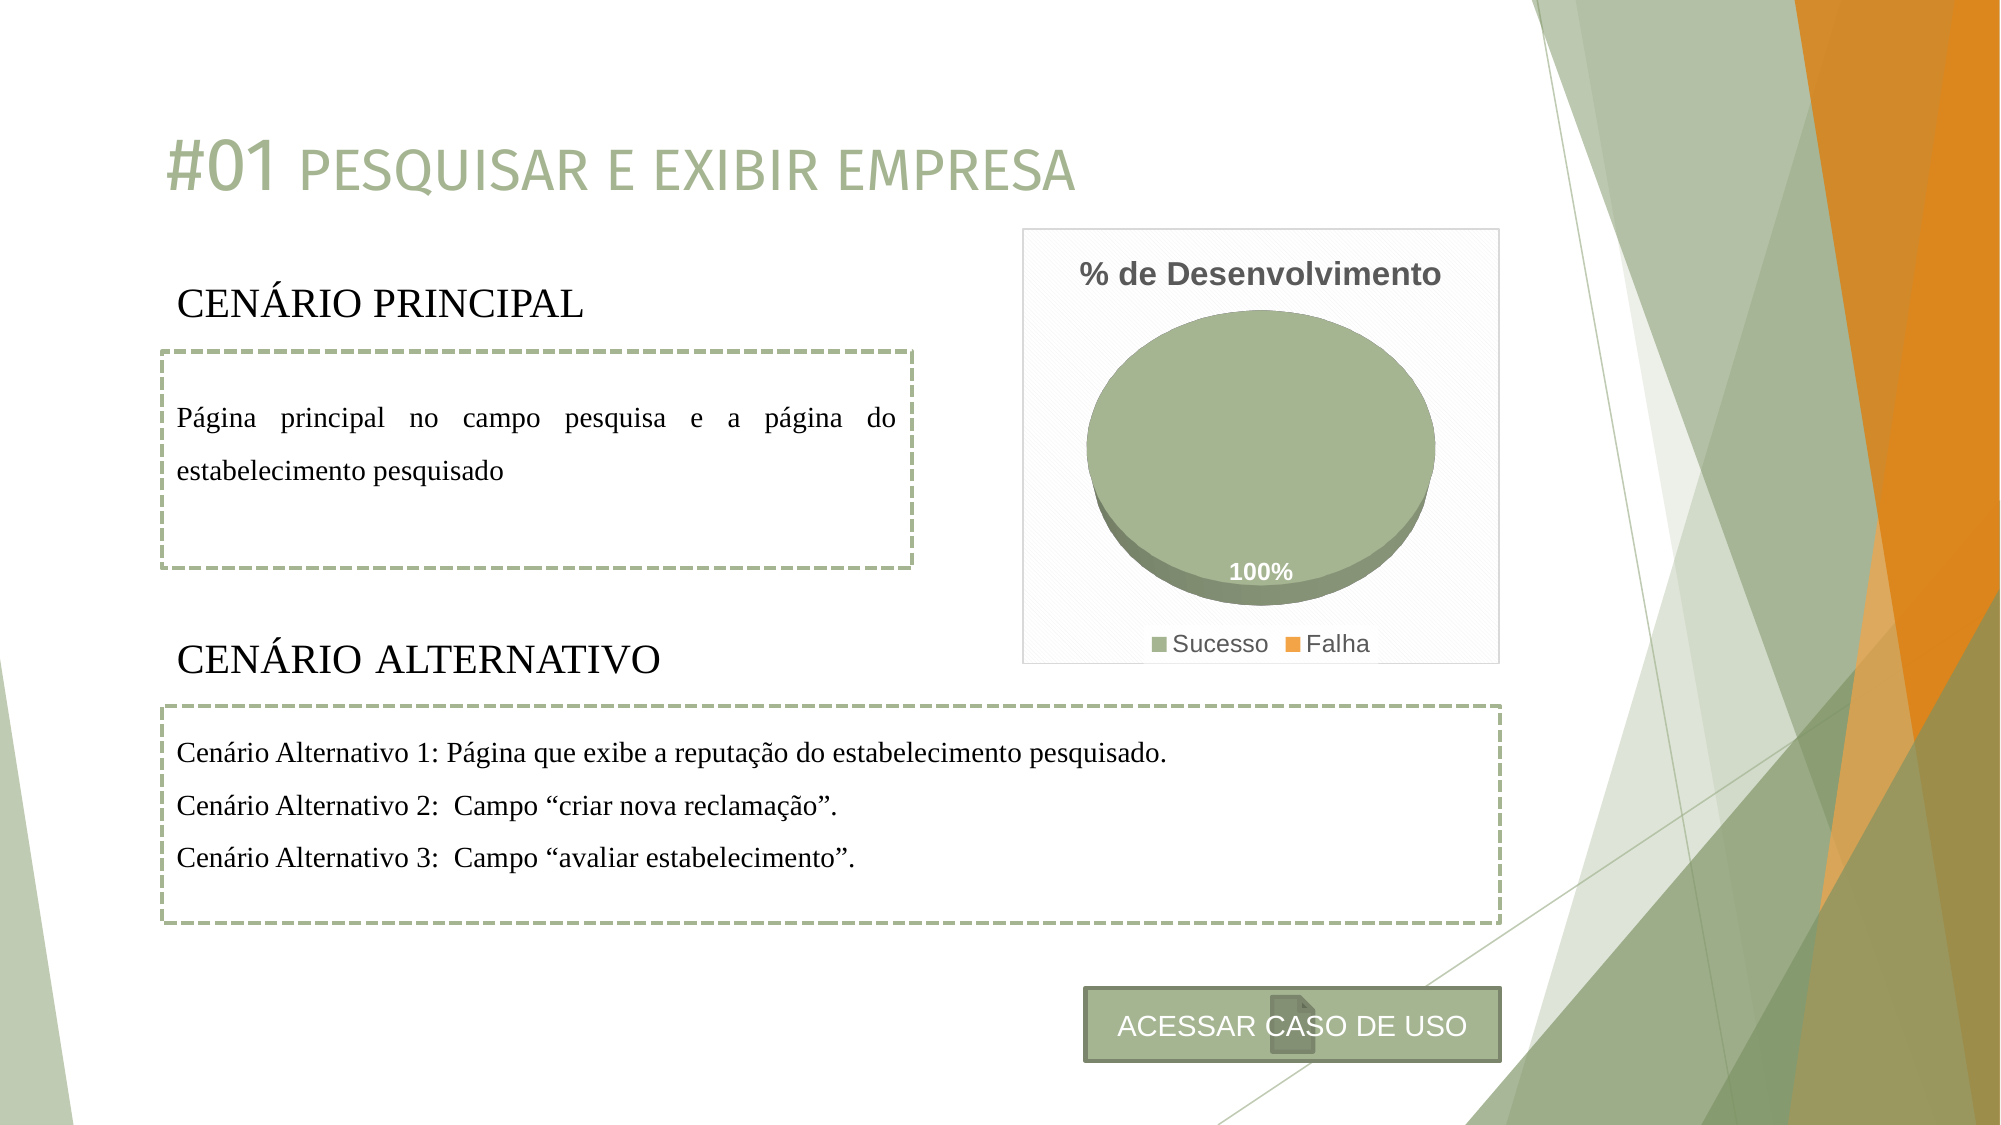

# #01 PESQUISAR E EXIBIR EMPRESA

[unsupported chart]

CENÁRIO PRINCIPAL
Página principal no campo pesquisa e a página do estabelecimento pesquisado

CENÁRIO ALTERNATIVO

Cenário Alternativo 1: Página que exibe a reputação do estabelecimento pesquisado.
Cenário Alternativo 2:  Campo “criar nova reclamação”.
Cenário Alternativo 3:  Campo “avaliar estabelecimento”.

ACESSAR CASO DE USO